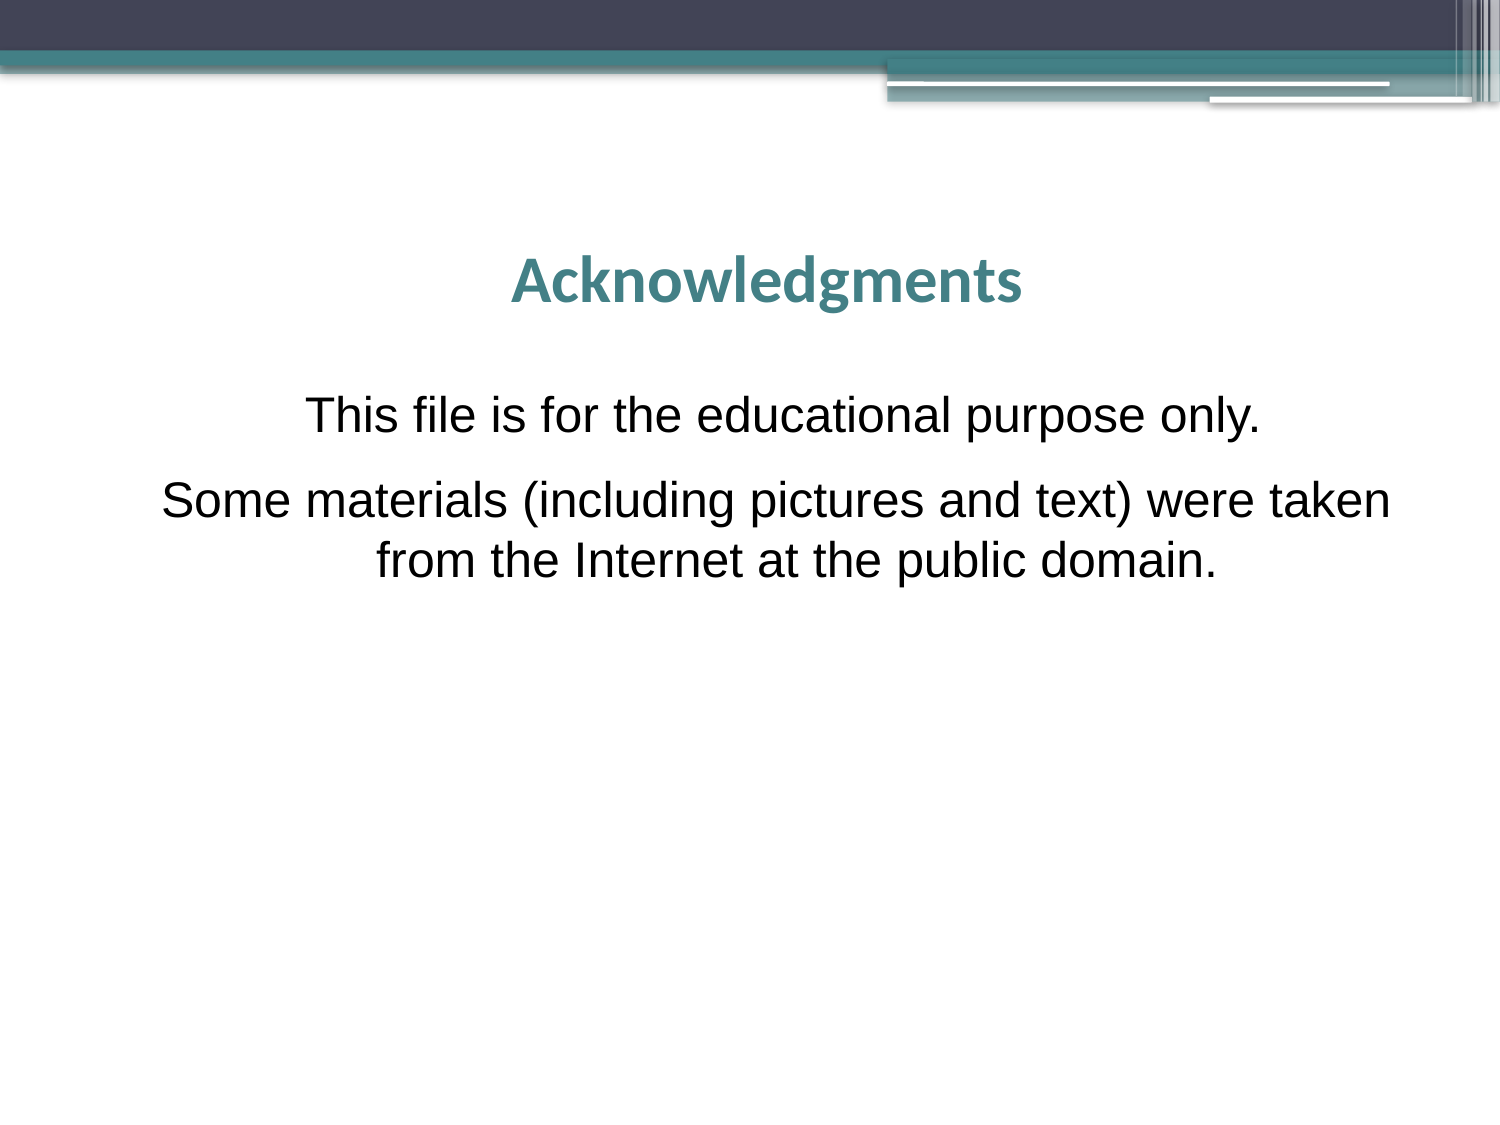

# Acknowledgments
  This file is for the educational purpose only.
Some materials (including pictures and text) were taken from the Internet at the public domain.